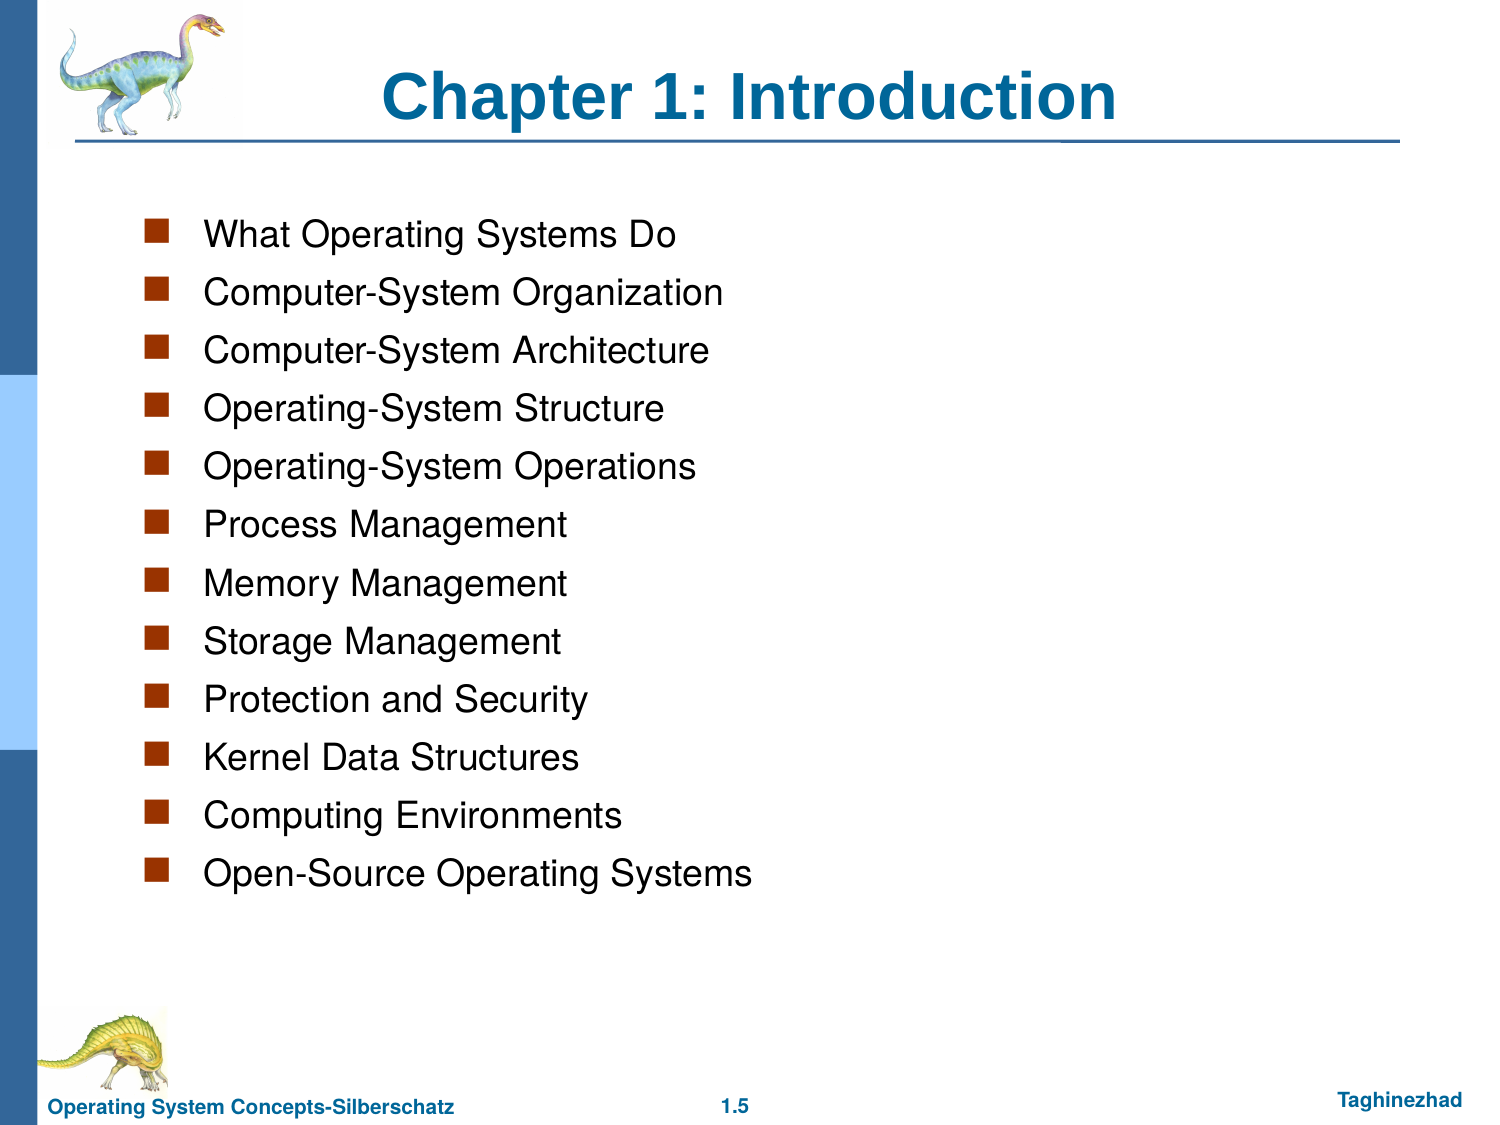

Chapter 1: Introduction
What Operating Systems Do
Computer-System Organization
Computer-System Architecture
Operating-System Structure
Operating-System Operations
Process Management
Memory Management
Storage Management
Protection and Security
Kernel Data Structures
Computing Environments
Open-Source Operating Systems